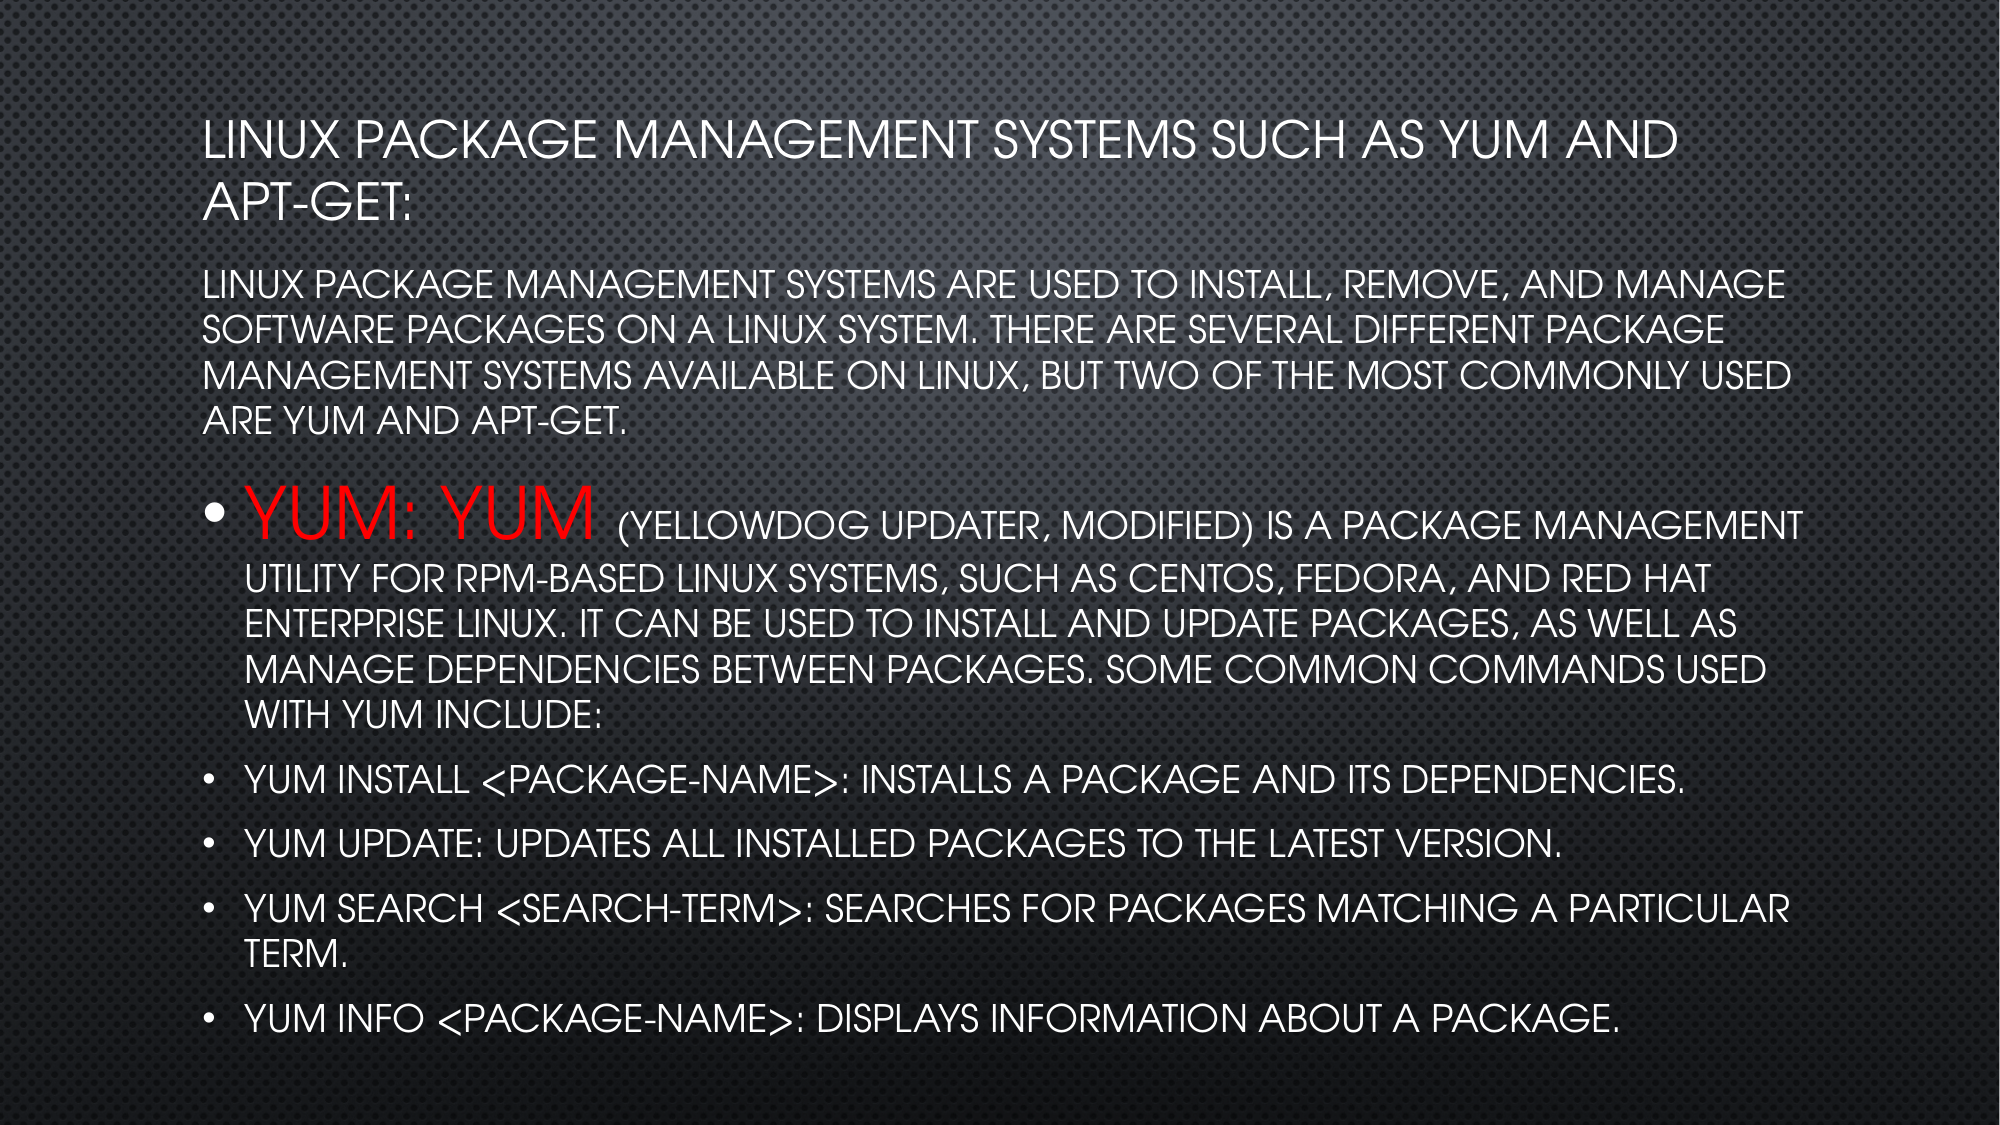

# Linux package management systems such as yum and apt-get:
Linux package management systems are used to install, remove, and manage software packages on a Linux system. There are several different package management systems available on Linux, but two of the most commonly used are yum and apt-get.
yum: yum (Yellowdog Updater, Modified) is a package management utility for RPM-based Linux systems, such as CentOS, Fedora, and Red Hat Enterprise Linux. It can be used to install and update packages, as well as manage dependencies between packages. Some common commands used with yum include:
yum install <package-name>: Installs a package and its dependencies.
yum update: Updates all installed packages to the latest version.
yum search <search-term>: Searches for packages matching a particular term.
yum info <package-name>: Displays information about a package.